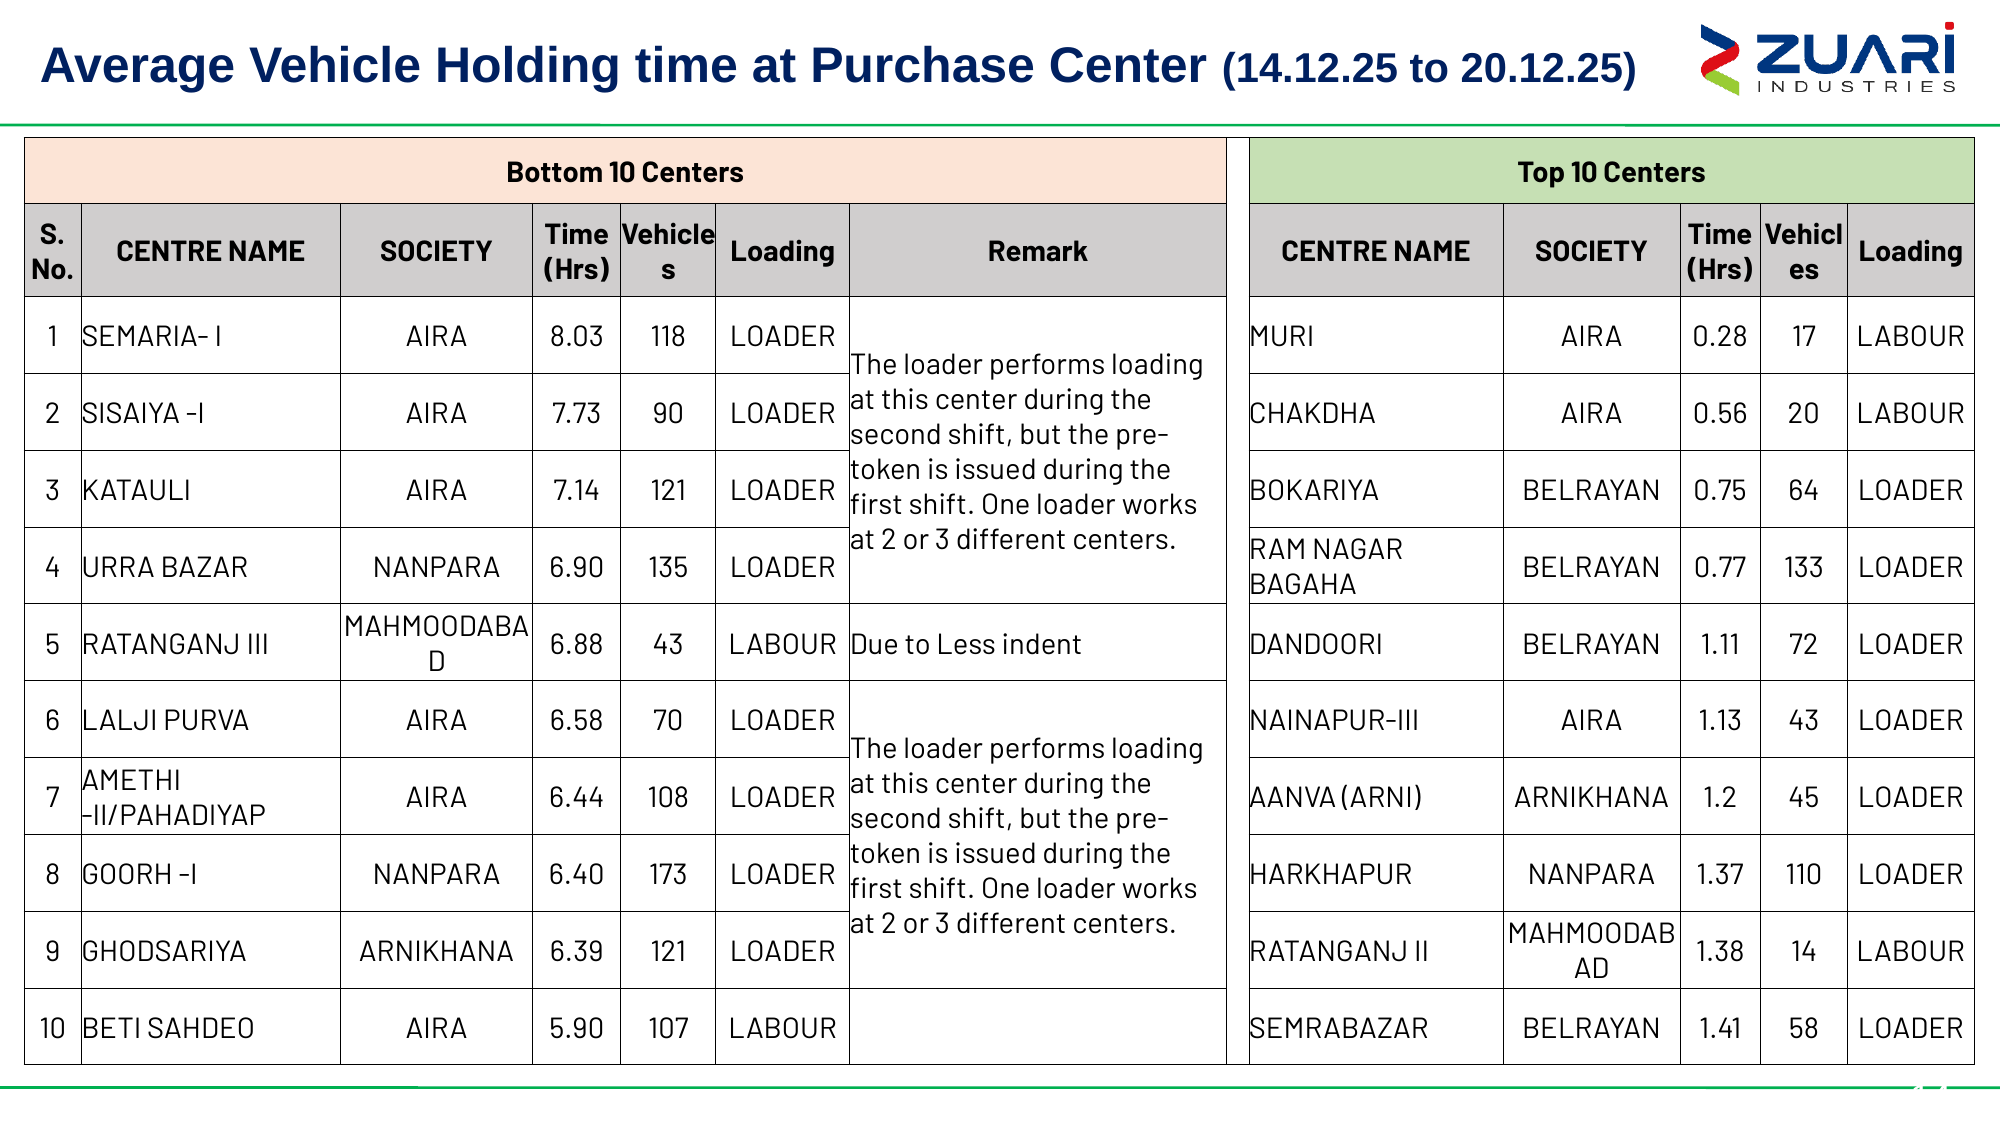

# Average Vehicle Holding time at Purchase Center (14.12.25 to 20.12.25)
| Bottom 10 Centers |  |  |  |  |  |  |  | Top 10 Centers |  |  |  |  |
| --- | --- | --- | --- | --- | --- | --- | --- | --- | --- | --- | --- | --- |
| S. No. | CENTRE NAME | SOCIETY | Time (Hrs) | Vehicles | Loading | Remark |  | CENTRE NAME | SOCIETY | Time (Hrs) | Vehicles | Loading |
| 1 | SEMARIA- I | AIRA | 8.03 | 118 | LOADER | The loader performs loading at this center during the second shift, but the pre-token is issued during the first shift. One loader works at 2 or 3 different centers. |  | MURI | AIRA | 0.28 | 17 | LABOUR |
| 2 | SISAIYA -I | AIRA | 7.73 | 90 | LOADER |  |  | CHAKDHA | AIRA | 0.56 | 20 | LABOUR |
| 3 | KATAULI | AIRA | 7.14 | 121 | LOADER |  |  | BOKARIYA | BELRAYAN | 0.75 | 64 | LOADER |
| 4 | URRA BAZAR | NANPARA | 6.90 | 135 | LOADER |  |  | RAM NAGAR BAGAHA | BELRAYAN | 0.77 | 133 | LOADER |
| 5 | RATANGANJ III | MAHMOODABAD | 6.88 | 43 | LABOUR | Due to Less indent |  | DANDOORI | BELRAYAN | 1.11 | 72 | LOADER |
| 6 | LALJI PURVA | AIRA | 6.58 | 70 | LOADER | The loader performs loading at this center during the second shift, but the pre-token is issued during the first shift. One loader works at 2 or 3 different centers. |  | NAINAPUR-III | AIRA | 1.13 | 43 | LOADER |
| 7 | AMETHI -II/PAHADIYAP | AIRA | 6.44 | 108 | LOADER |  |  | AANVA (ARNI) | ARNIKHANA | 1.2 | 45 | LOADER |
| 8 | GOORH -I | NANPARA | 6.40 | 173 | LOADER |  |  | HARKHAPUR | NANPARA | 1.37 | 110 | LOADER |
| 9 | GHODSARIYA | ARNIKHANA | 6.39 | 121 | LOADER |  |  | RATANGANJ II | MAHMOODABAD | 1.38 | 14 | LABOUR |
| 10 | BETI SAHDEO | AIRA | 5.90 | 107 | LABOUR |  |  | SEMRABAZAR | BELRAYAN | 1.41 | 58 | LOADER |
14